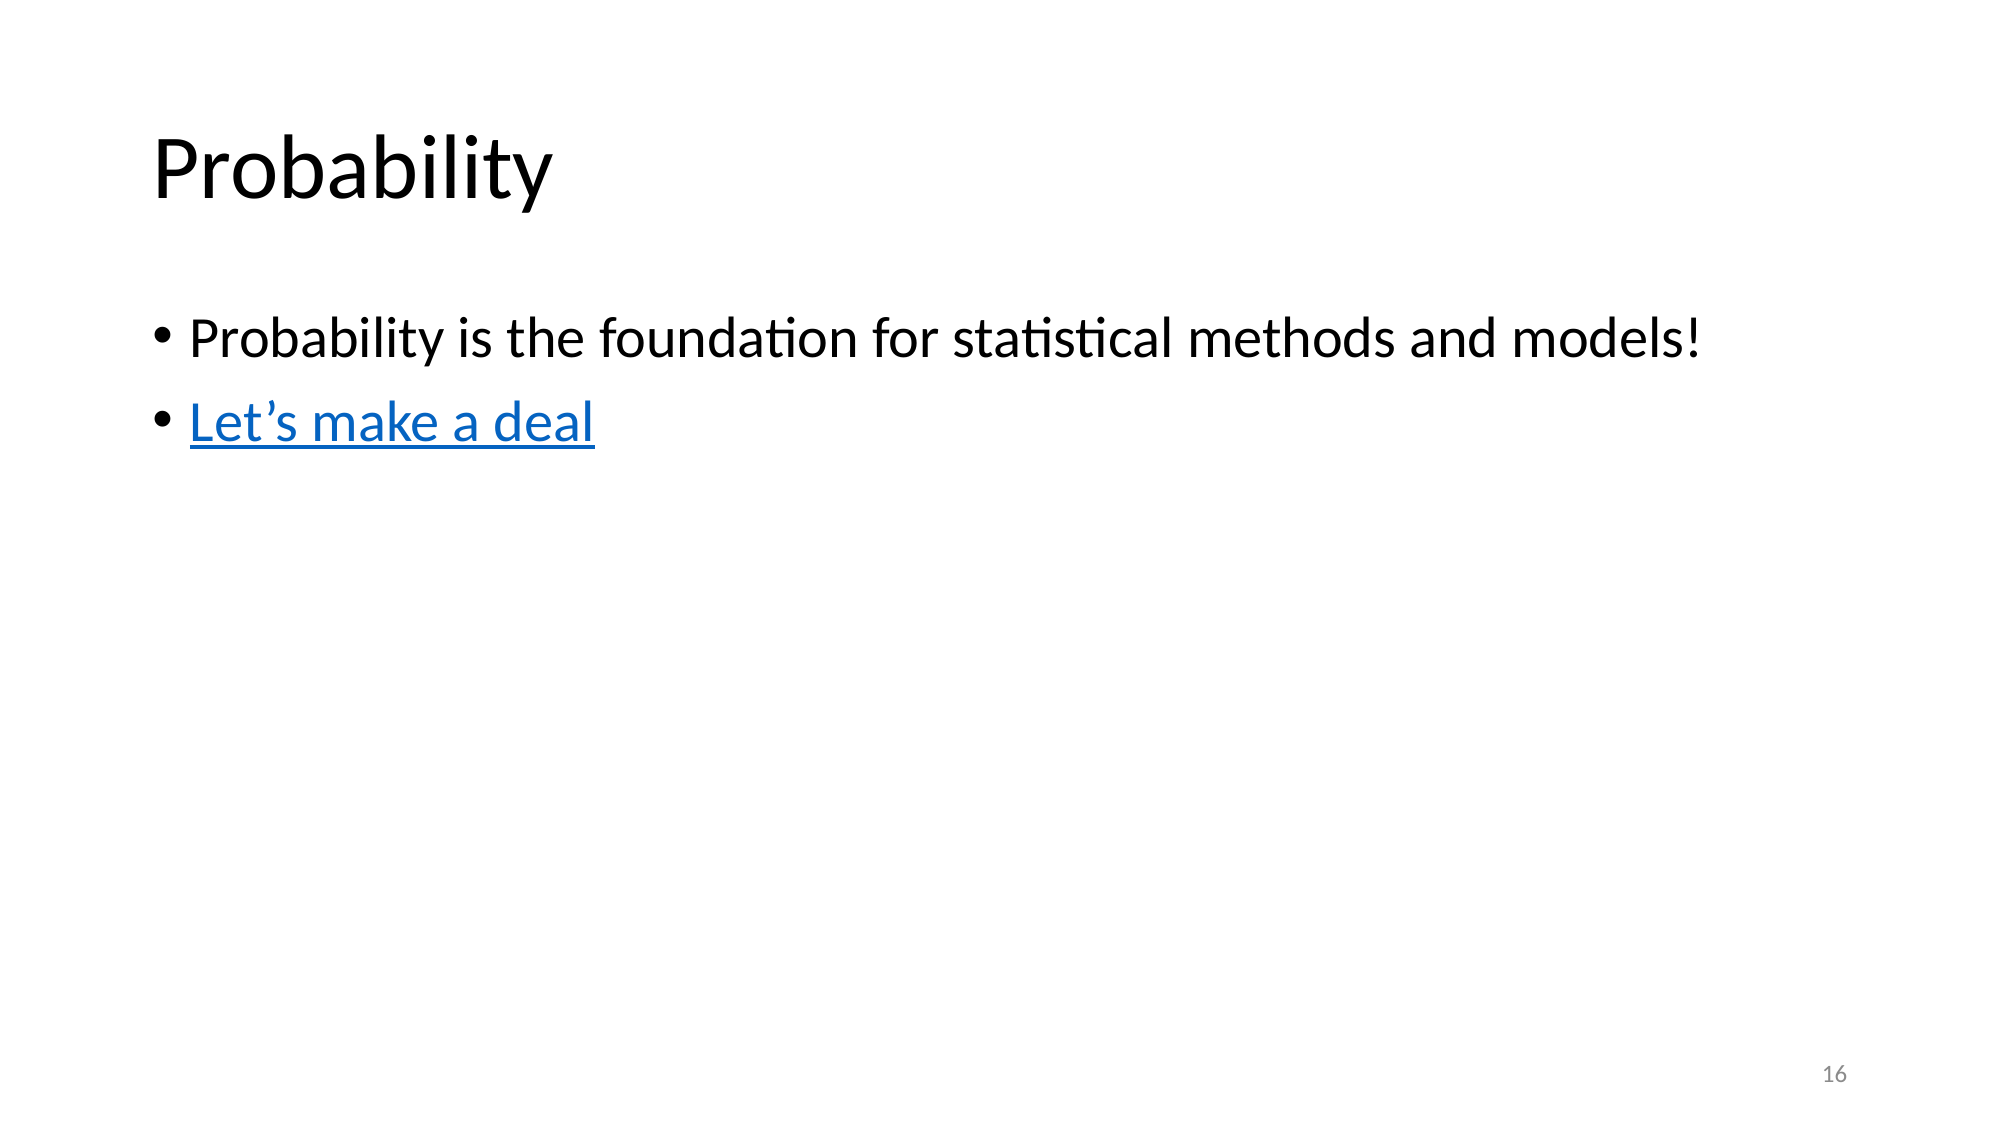

# Probability
Probability is the foundation for statistical methods and models!
Let’s make a deal
16